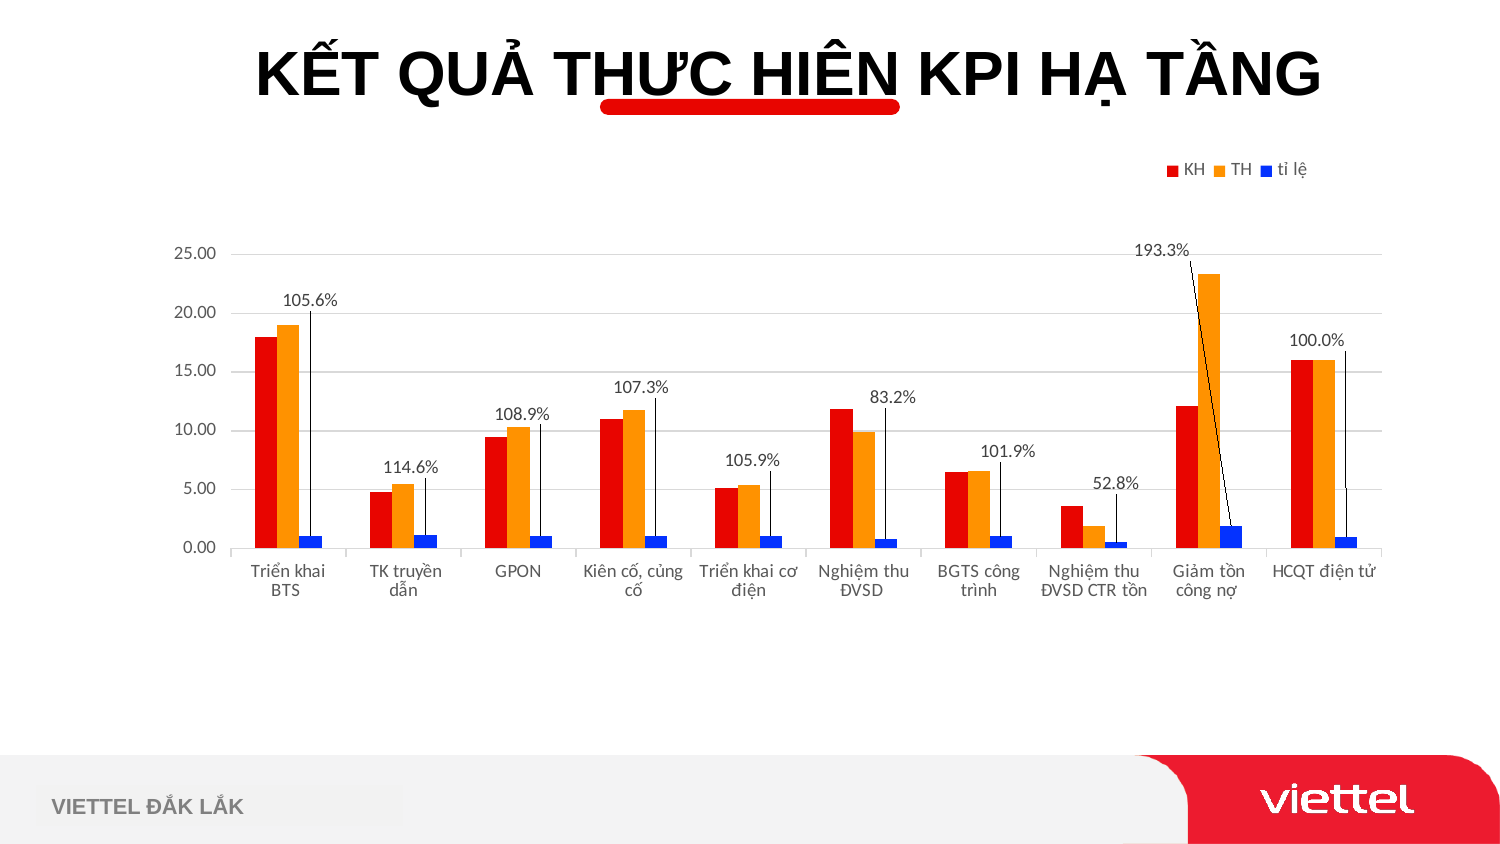

3
KẾT QUẢ THỰC HIỆN KPI HẠ TẦNG

### Chart

| Category | KH | TH | tỉ lệ |
|---|---|---|---|
| Triển khai BTS  | 18.0 | 19.0 | 1.0555555555555556 |
|  TK truyền dẫn | 4.8 | 5.5 | 1.1462577962578 |
| GPON | 9.5 | 10.3 | 1.089263157894737 |
| Kiên cố, củng cố | 11.0 | 11.8 | 1.0727272727272728 |
| Triển khai cơ điện | 5.1 | 5.4 | 1.0588235294117647 |
| Nghiệm thu ĐVSD  | 11.9 | 9.9 | 0.832 |
| BGTS công trình | 6.46 | 6.58 | 1.0185758513931888 |
| Nghiệm thu ĐVSD CTR tồn | 3.6 | 1.9 | 0.5276243093922652 |
| Giảm tồn công nợ  | 12.1 | 23.39 | 1.9330578512396694 |
| HCQT điện tử | 16.0 | 16.0 | 1.0 |

VIETTEL ĐẮK LẮK